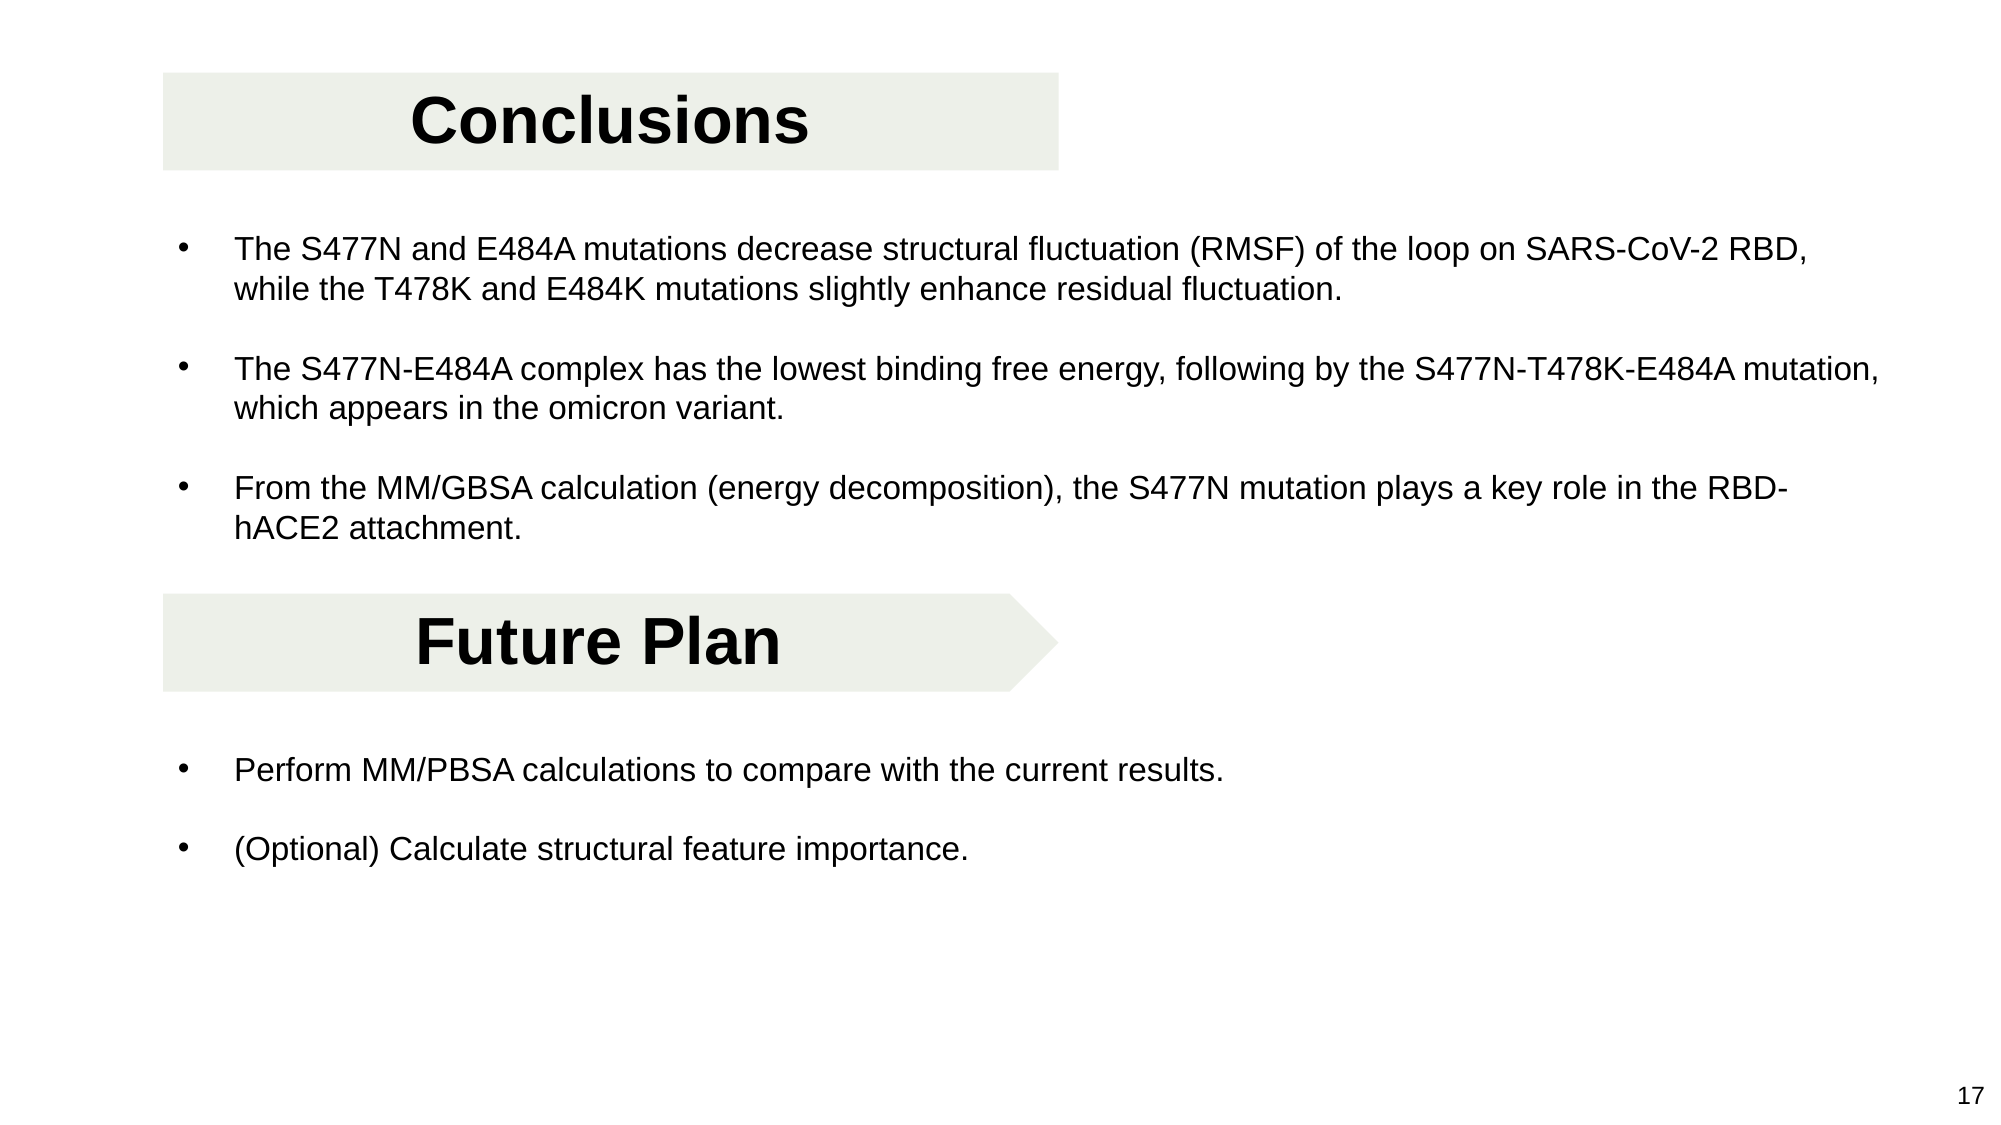

# Conclusions
The S477N and E484A mutations decrease structural fluctuation (RMSF) of the loop on SARS-CoV-2 RBD, while the T478K and E484K mutations slightly enhance residual fluctuation.

The S477N-E484A complex has the lowest binding free energy, following by the S477N-T478K-E484A mutation, which appears in the omicron variant.

From the MM/GBSA calculation (energy decomposition), the S477N mutation plays a key role in the RBD-hACE2 attachment.
Future Plan
Perform MM/PBSA calculations to compare with the current results.

(Optional) Calculate structural feature importance.
17